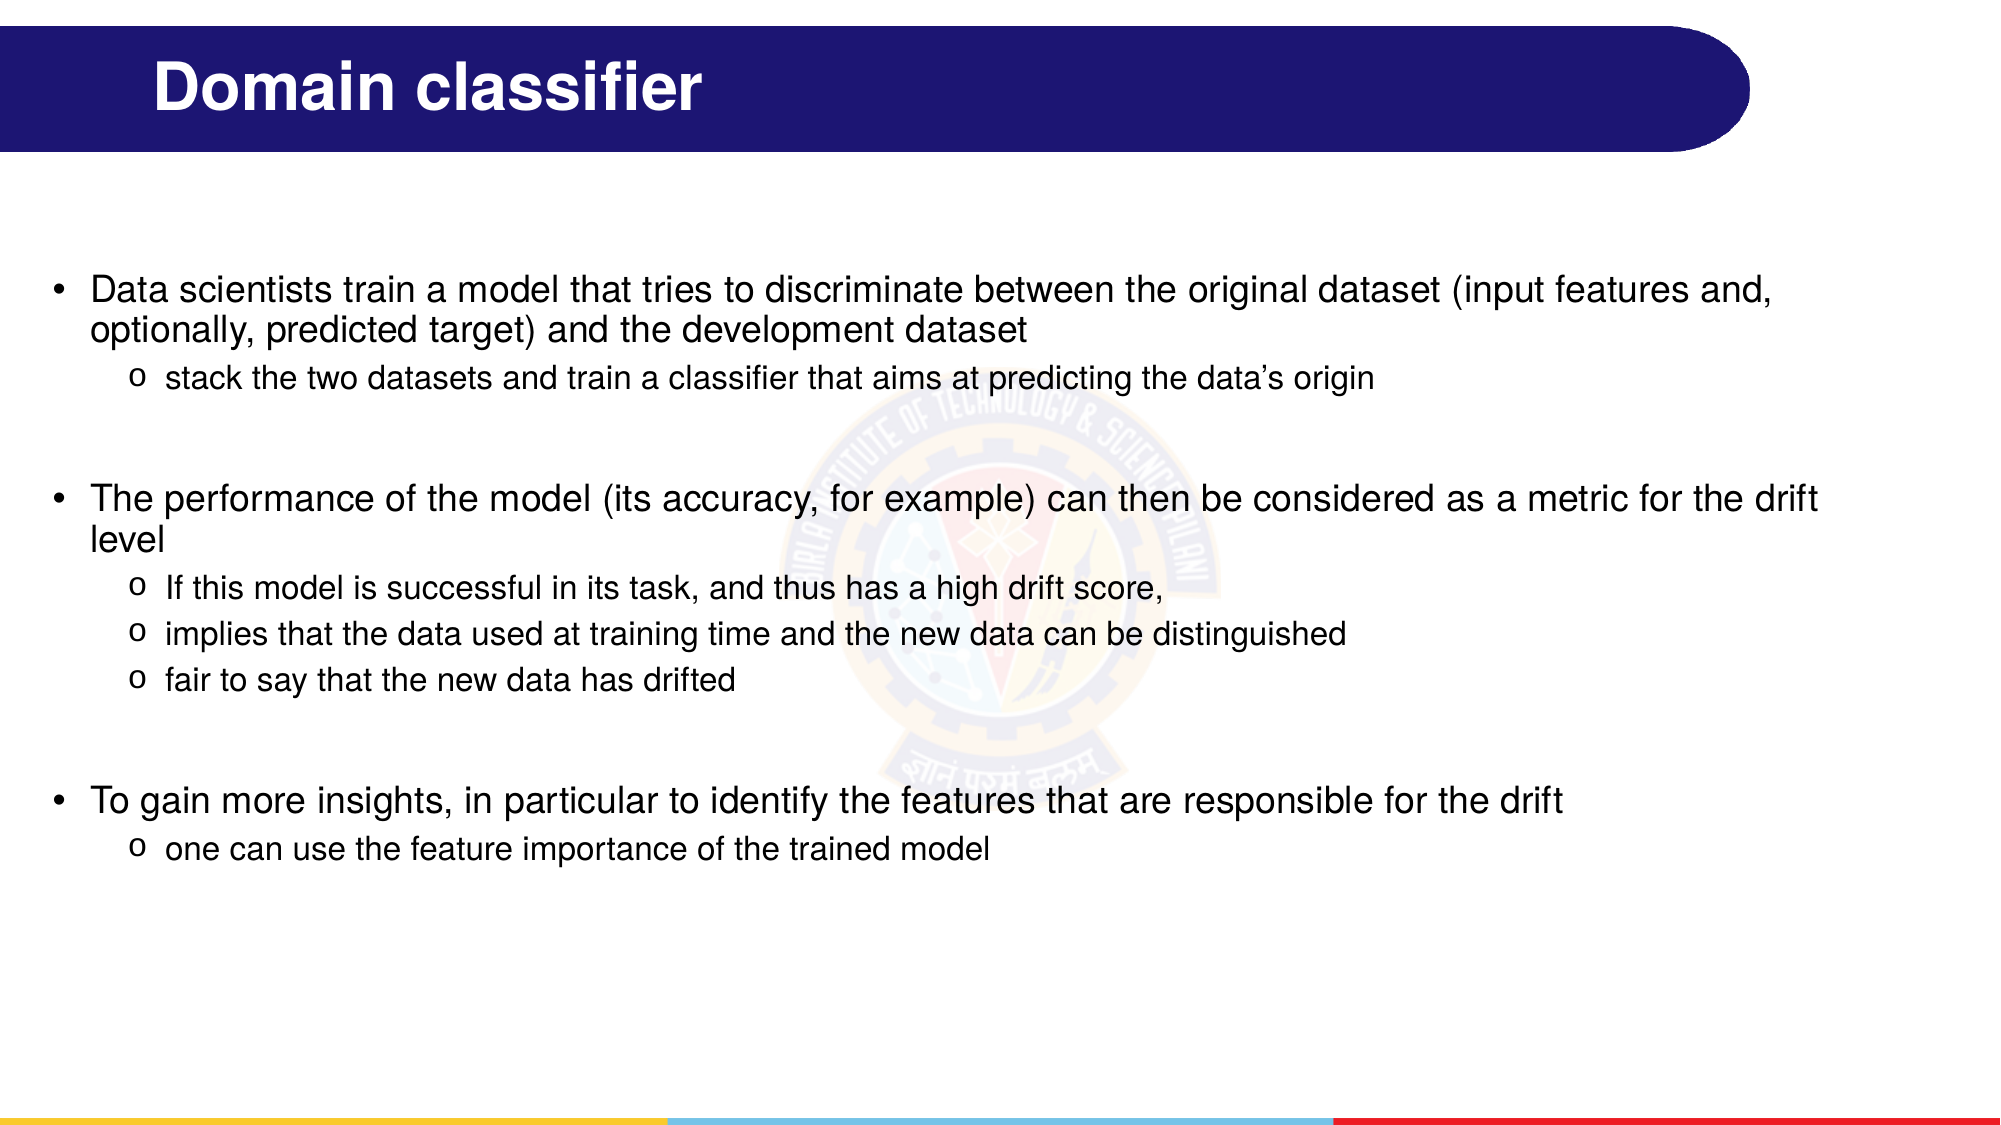

# Domain classifier

Data scientists train a model that tries to discriminate between the original dataset (input features and, optionally, predicted target) and the development dataset
stack the two datasets and train a classifier that aims at predicting the data’s origin

The performance of the model (its accuracy, for example) can then be considered as a metric for the drift level
If this model is successful in its task, and thus has a high drift score,
implies that the data used at training time and the new data can be distinguished
fair to say that the new data has drifted

To gain more insights, in particular to identify the features that are responsible for the drift
one can use the feature importance of the trained model